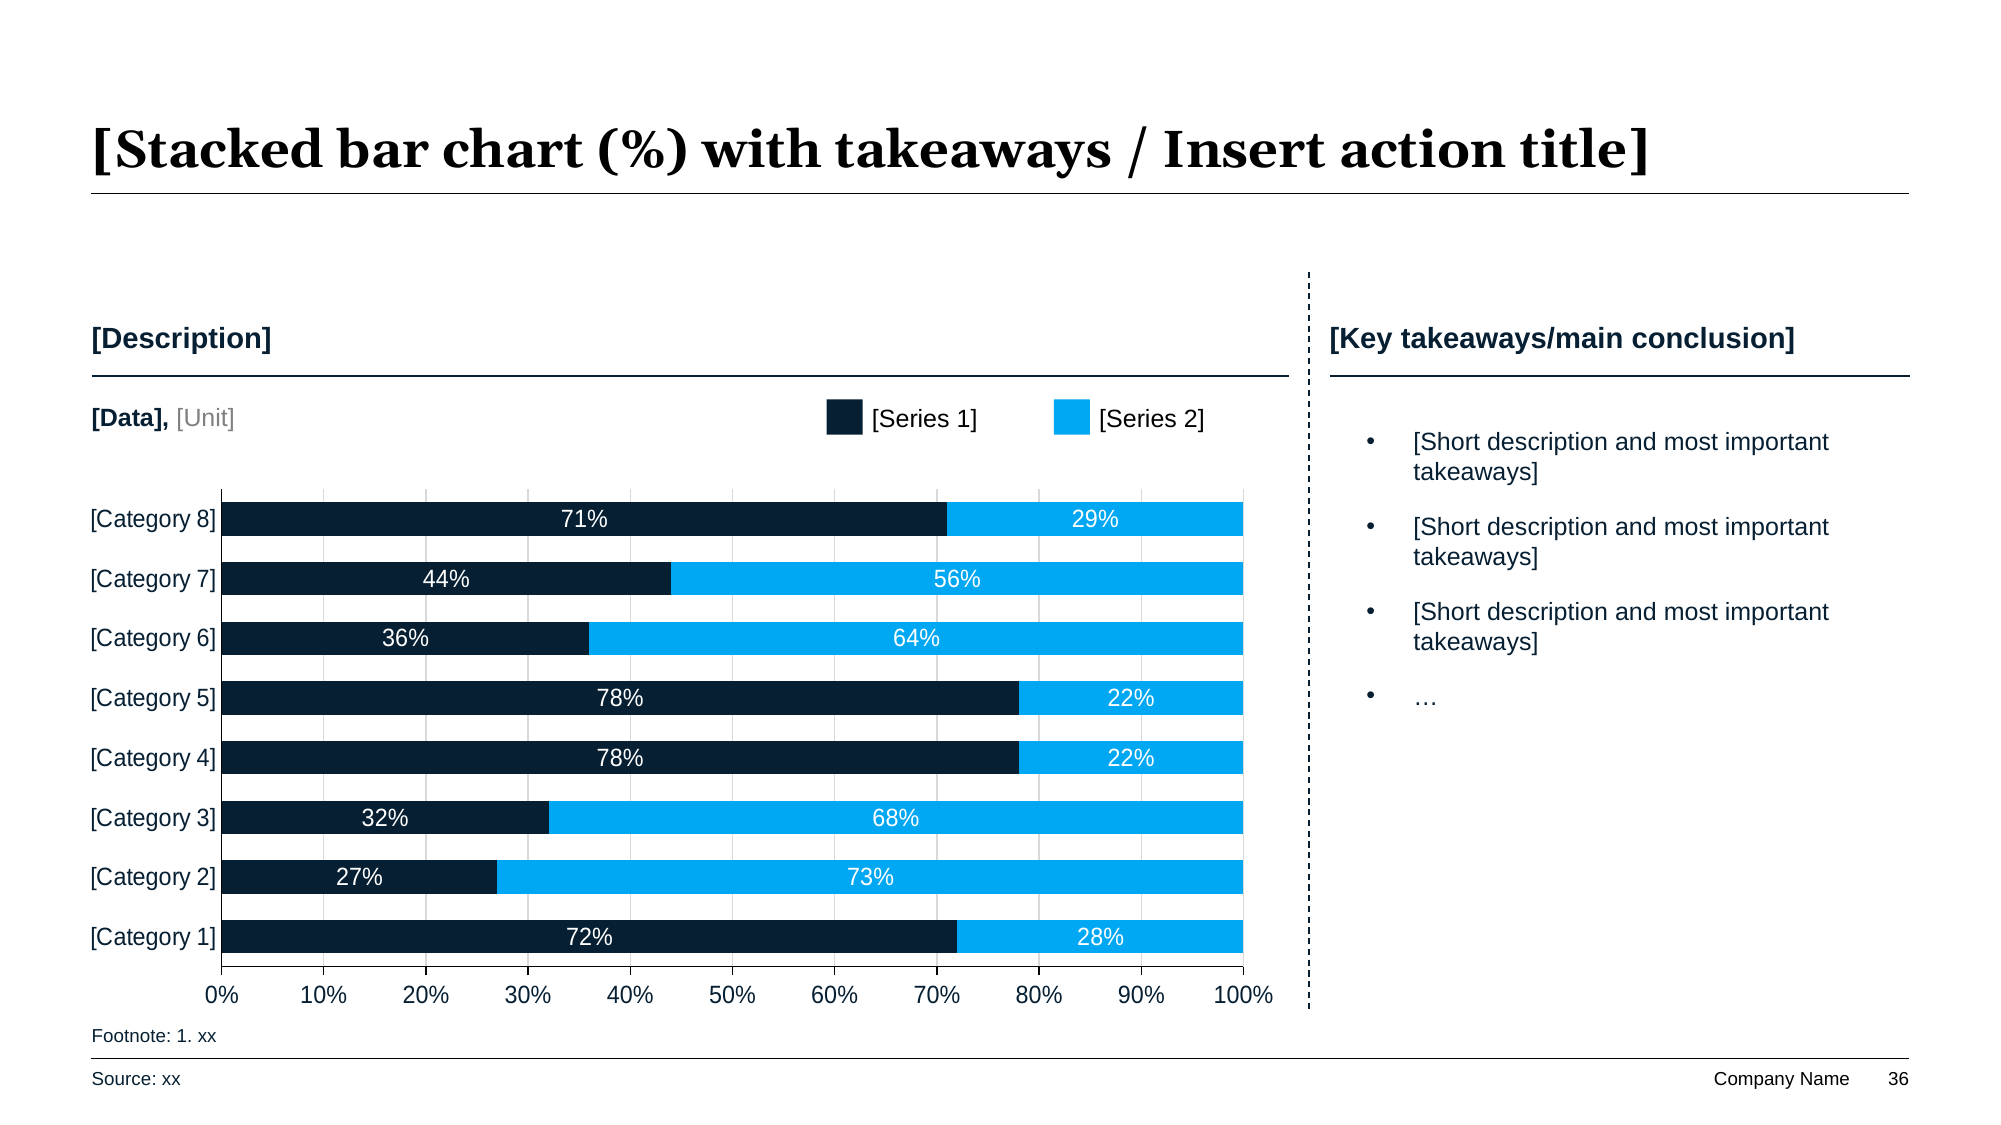

# [Stacked bar chart (%) with takeaways / Insert action title]

[Description]
[Key takeaways/main conclusion]
[Data], [Unit]

[Series 1]
[Series 2]
[Short description and most important takeaways]
[Short description and most important takeaways]
[Short description and most important takeaways]
…

### Chart

| Category | Series 1 | Series 2 |
|---|---|---|
| [Category 1] | 0.72 | 0.28 |
| [Category 2] | 0.27 | 0.73 |
| [Category 3] | 0.32 | 0.6799999999999999 |
| [Category 4] | 0.78 | 0.21999999999999997 |
| [Category 5] | 0.78 | 0.21999999999999997 |
| [Category 6] | 0.36 | 0.64 |
| [Category 7] | 0.44 | 0.56 |
| [Category 8] | 0.71 | 0.29000000000000004 |
Footnote: 1. xx
Source: xx